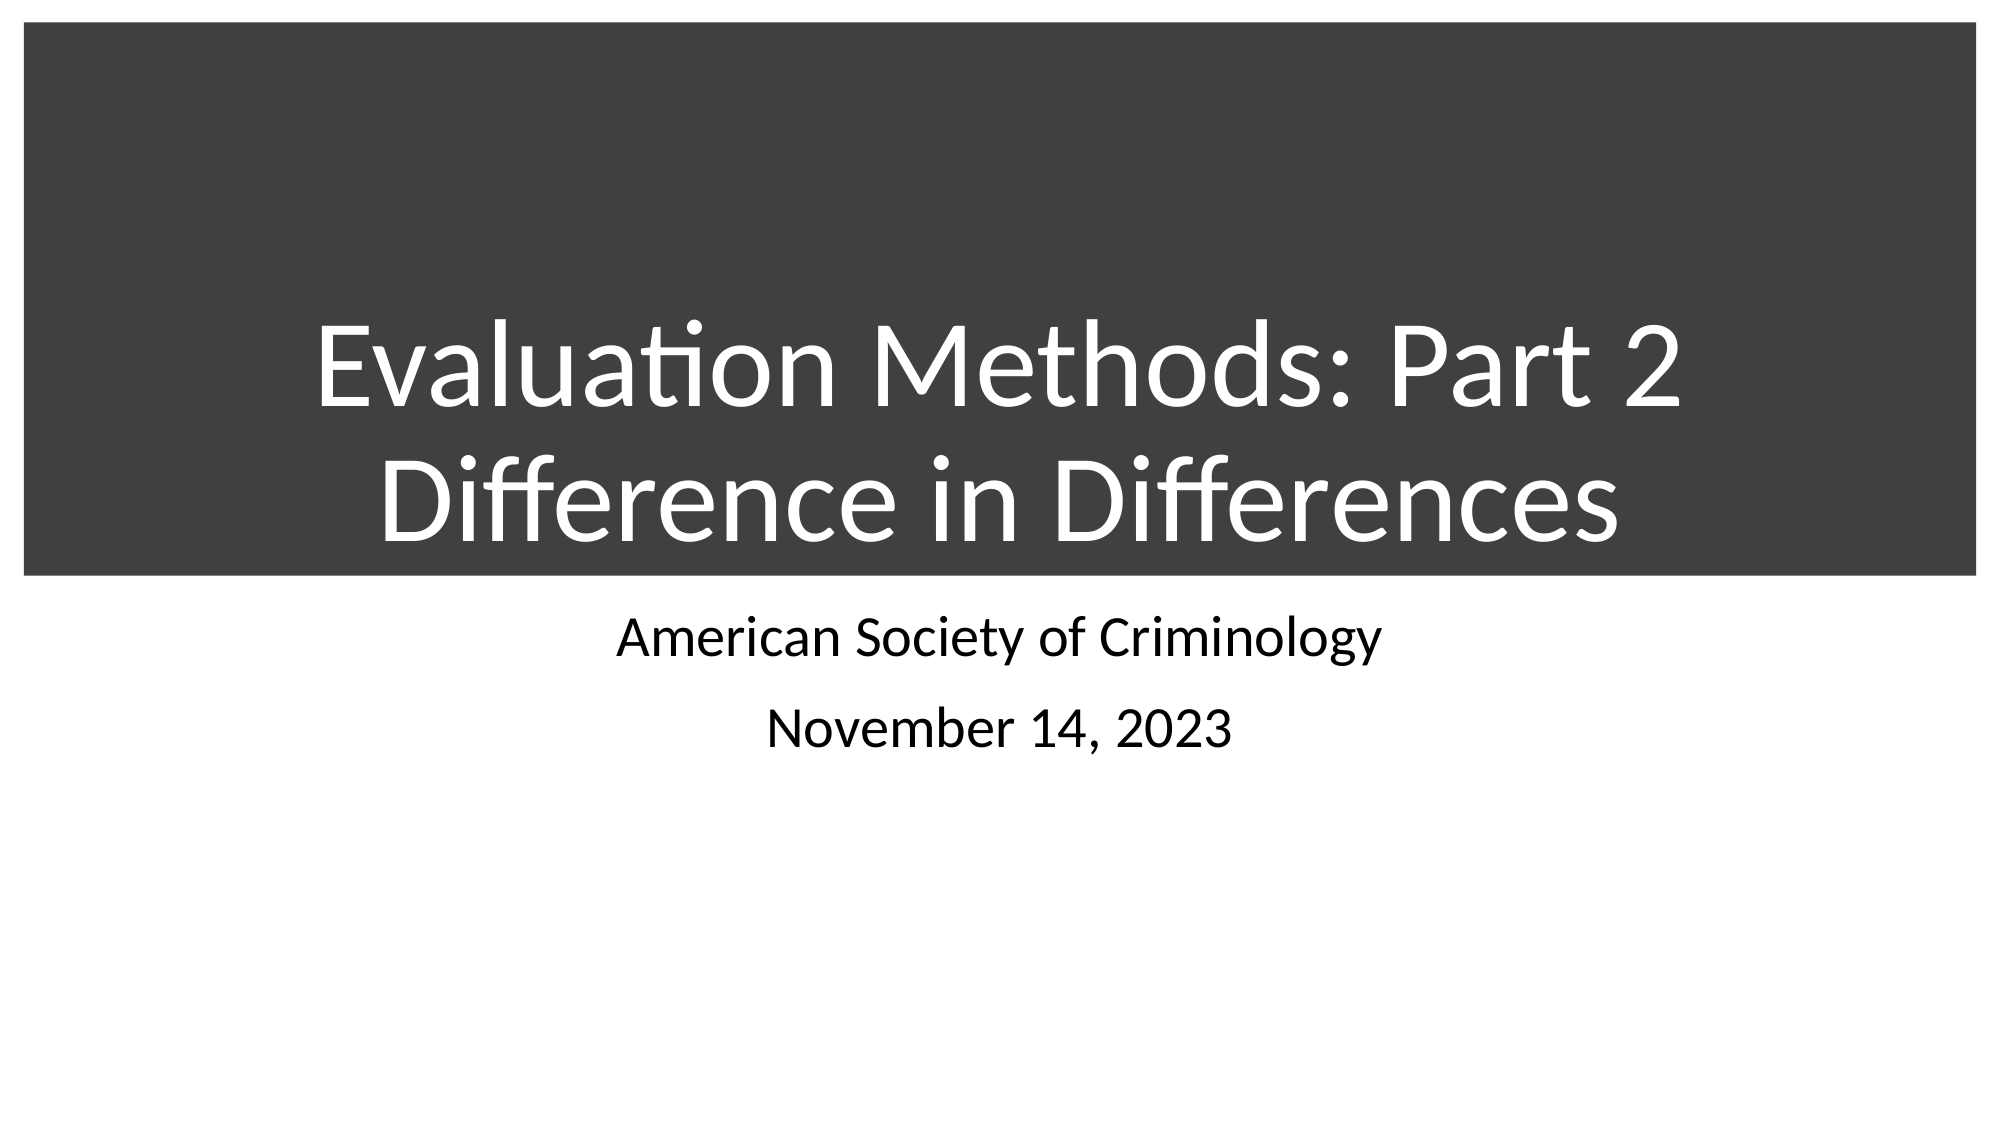

# Evaluation Methods: Part 2 Difference in Differences
American Society of Criminology
November 14, 2023